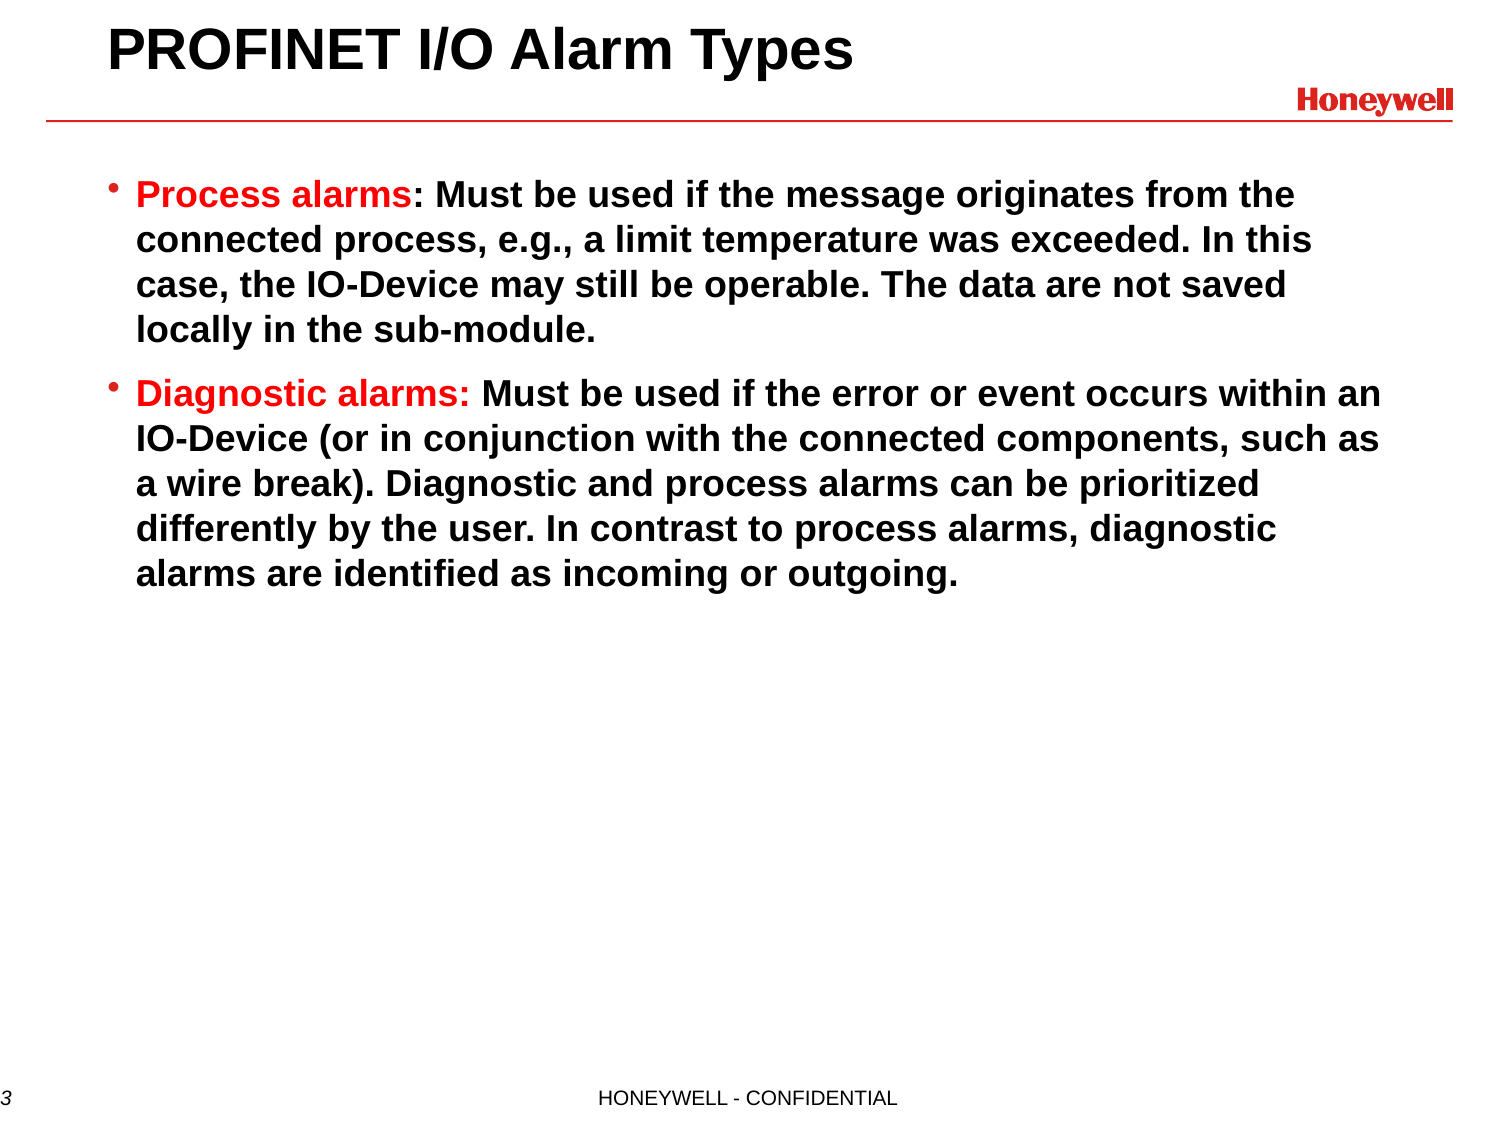

# PROFINET I/O Alarm Types
Process alarms: Must be used if the message originates from the connected process, e.g., a limit temperature was exceeded. In this case, the IO-Device may still be operable. The data are not saved locally in the sub-module.
Diagnostic alarms: Must be used if the error or event occurs within an IO-Device (or in conjunction with the connected components, such as a wire break). Diagnostic and process alarms can be prioritized differently by the user. In contrast to process alarms, diagnostic alarms are identified as incoming or outgoing.